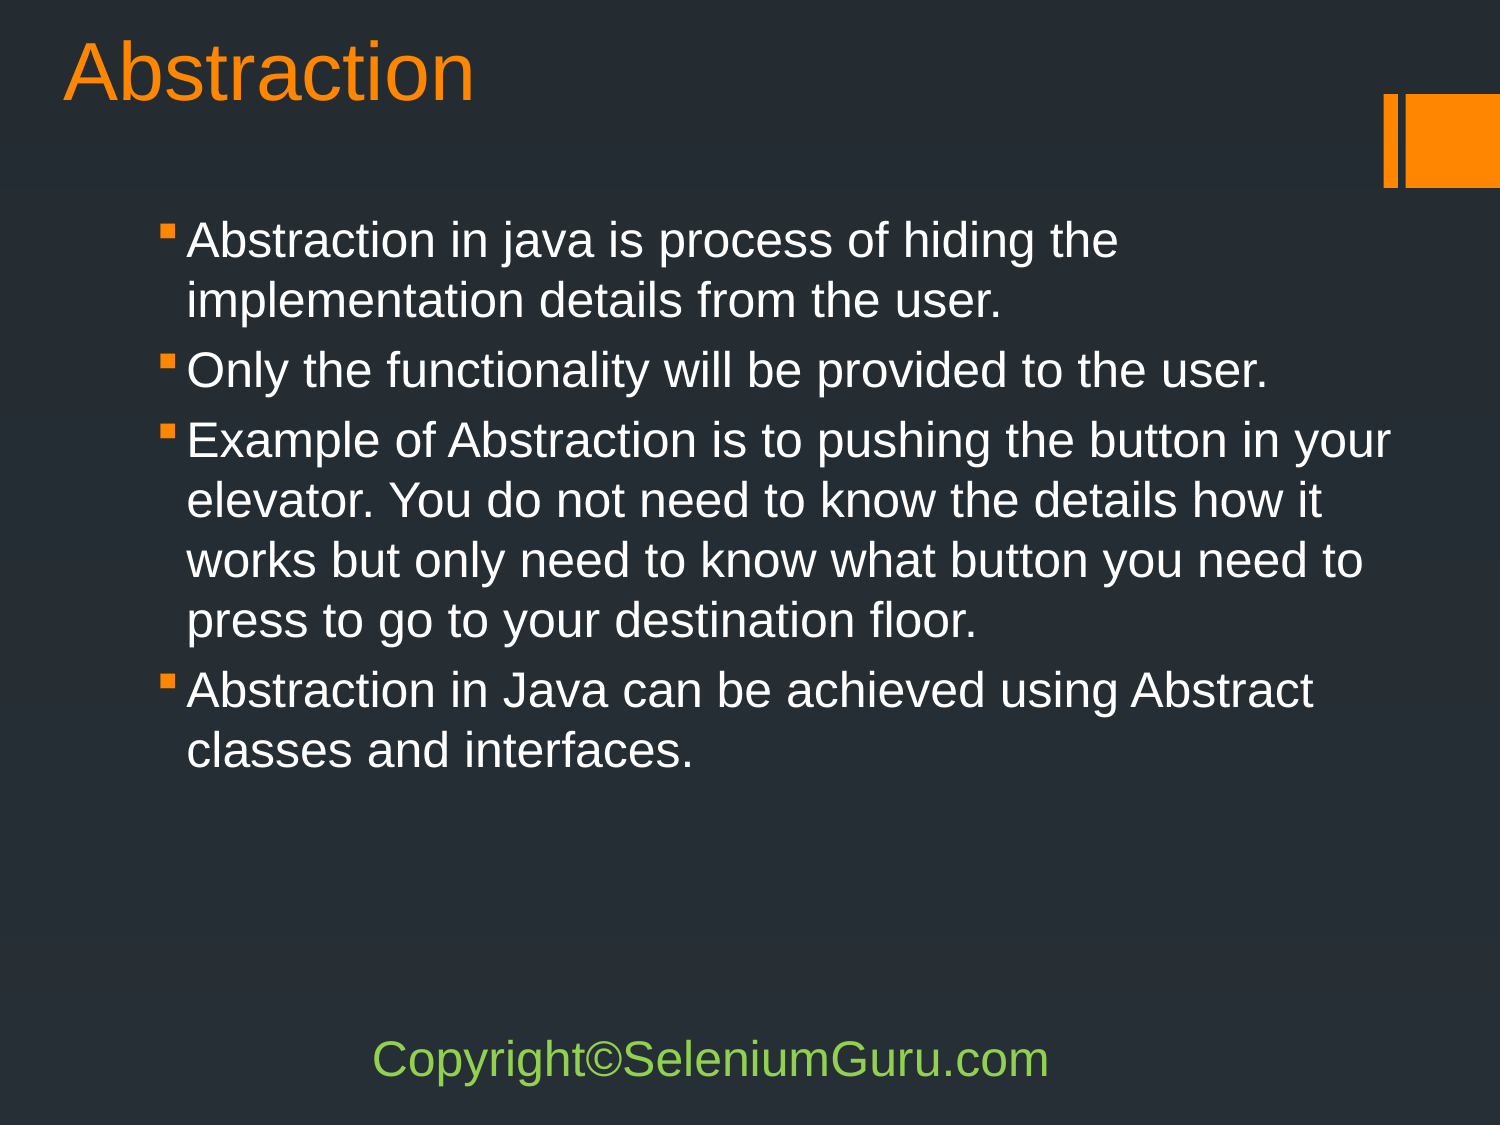

# Abstraction
Abstraction in java is process of hiding the implementation details from the user.
Only the functionality will be provided to the user.
Example of Abstraction is to pushing the button in your elevator. You do not need to know the details how it works but only need to know what button you need to press to go to your destination floor.
Abstraction in Java can be achieved using Abstract classes and interfaces.

Copyright©SeleniumGuru.com